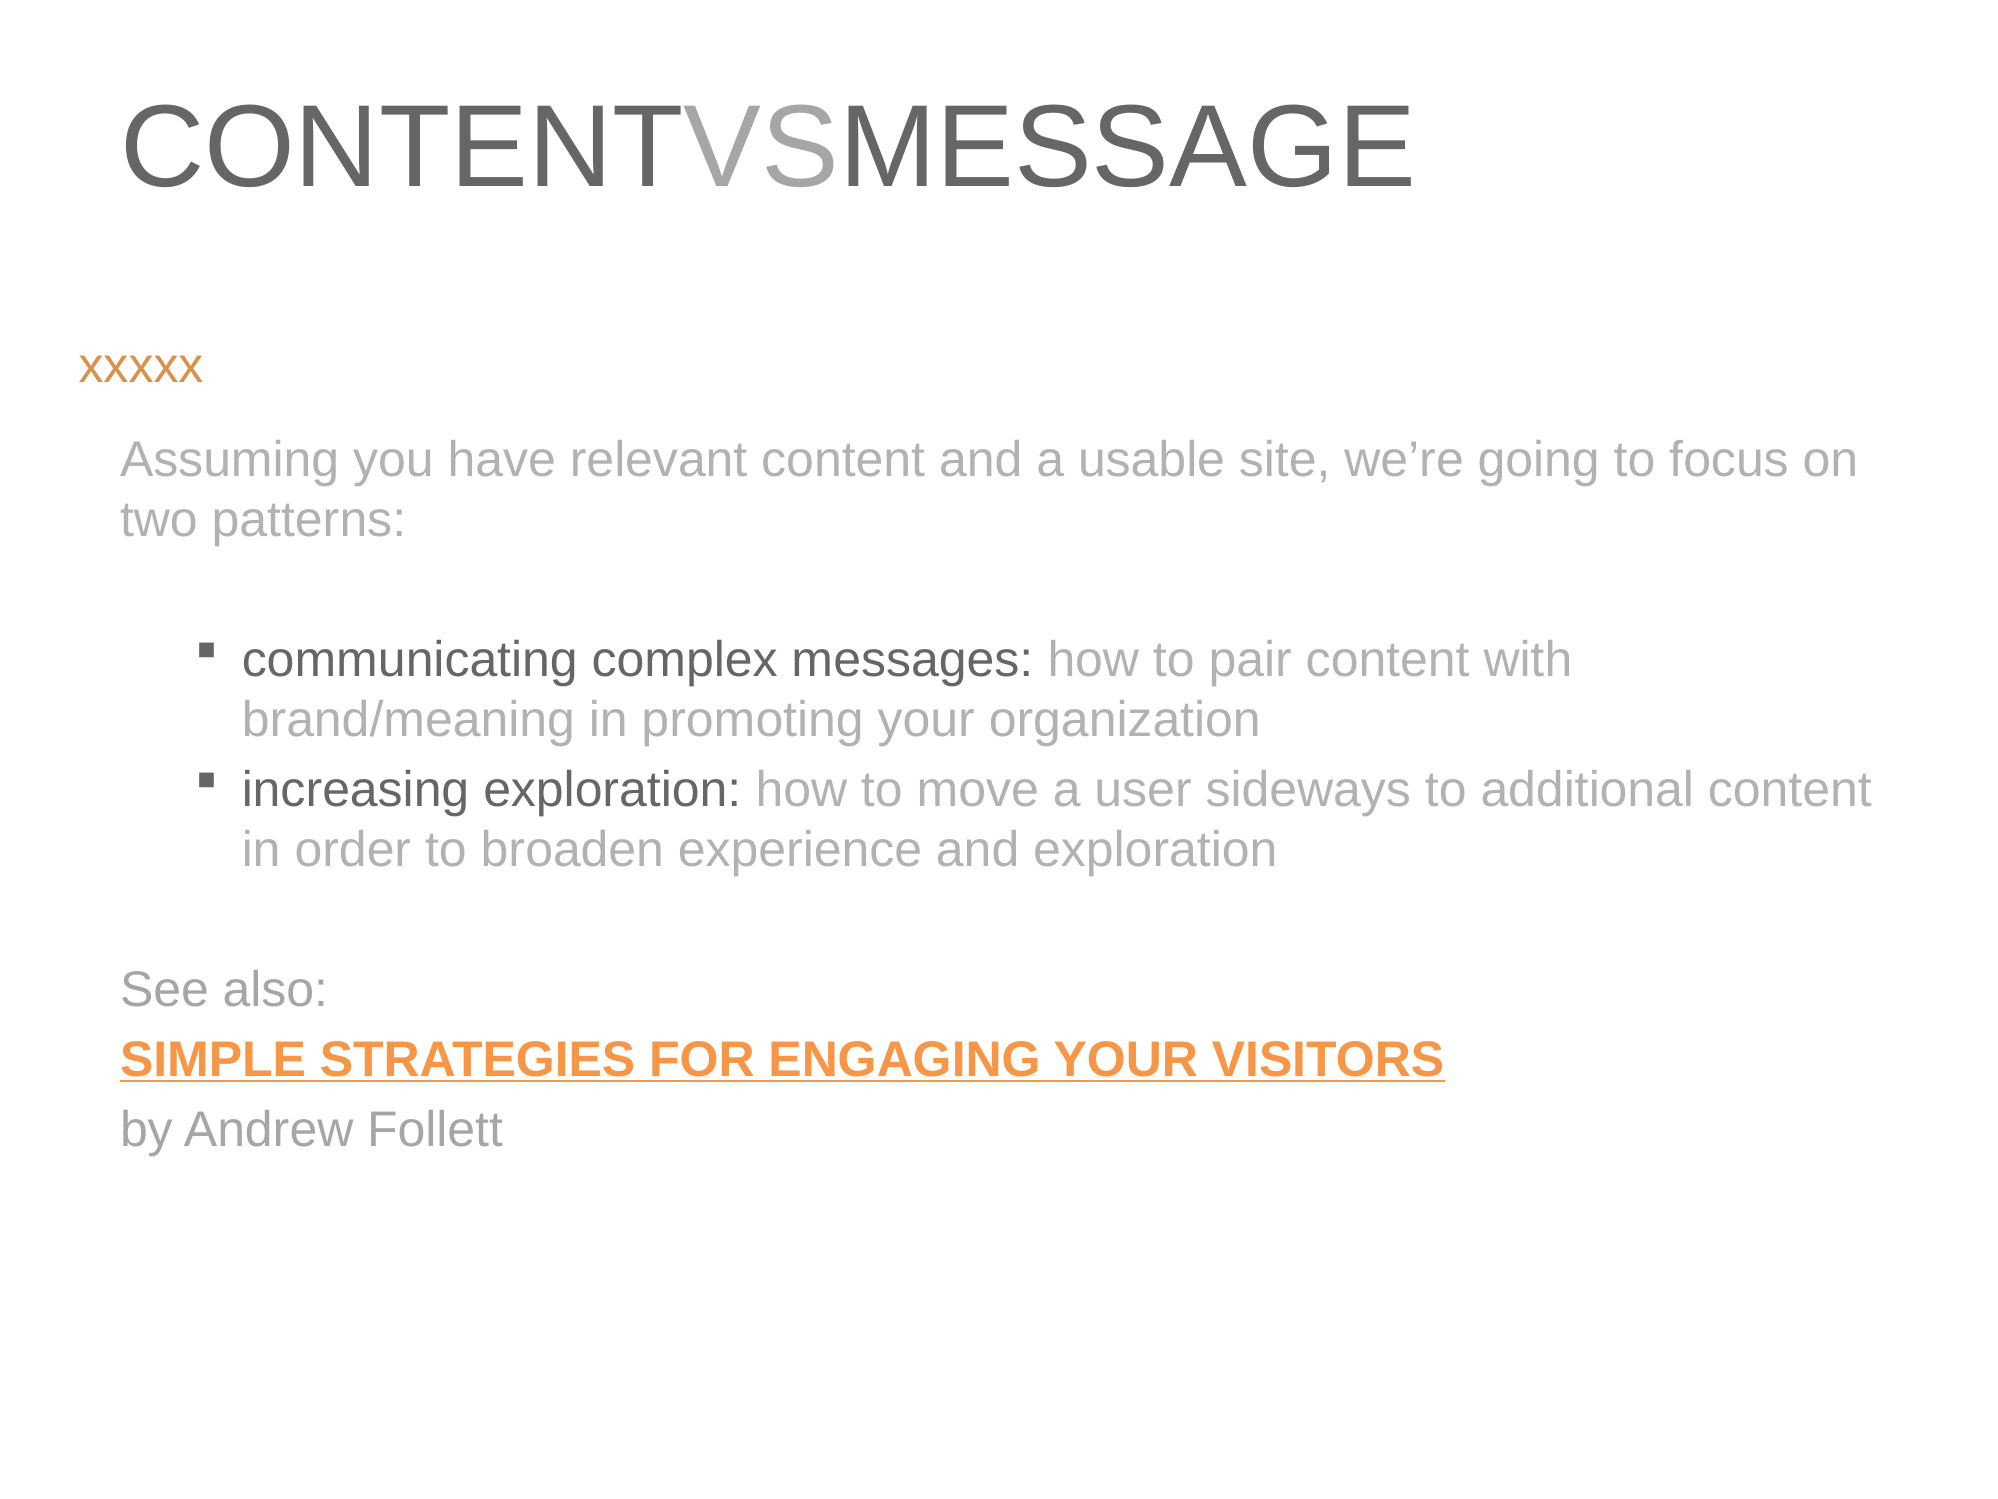

CONTENTVSMEsSAGE

xxxxx
Assuming you have relevant content and a usable site, we’re going to focus on two patterns:

communicating complex messages: how to pair content with brand/meaning in promoting your organization
increasing exploration: how to move a user sideways to additional content in order to broaden experience and exploration

See also:
Simple Strategies for Engaging Your Visitors
by Andrew Follett